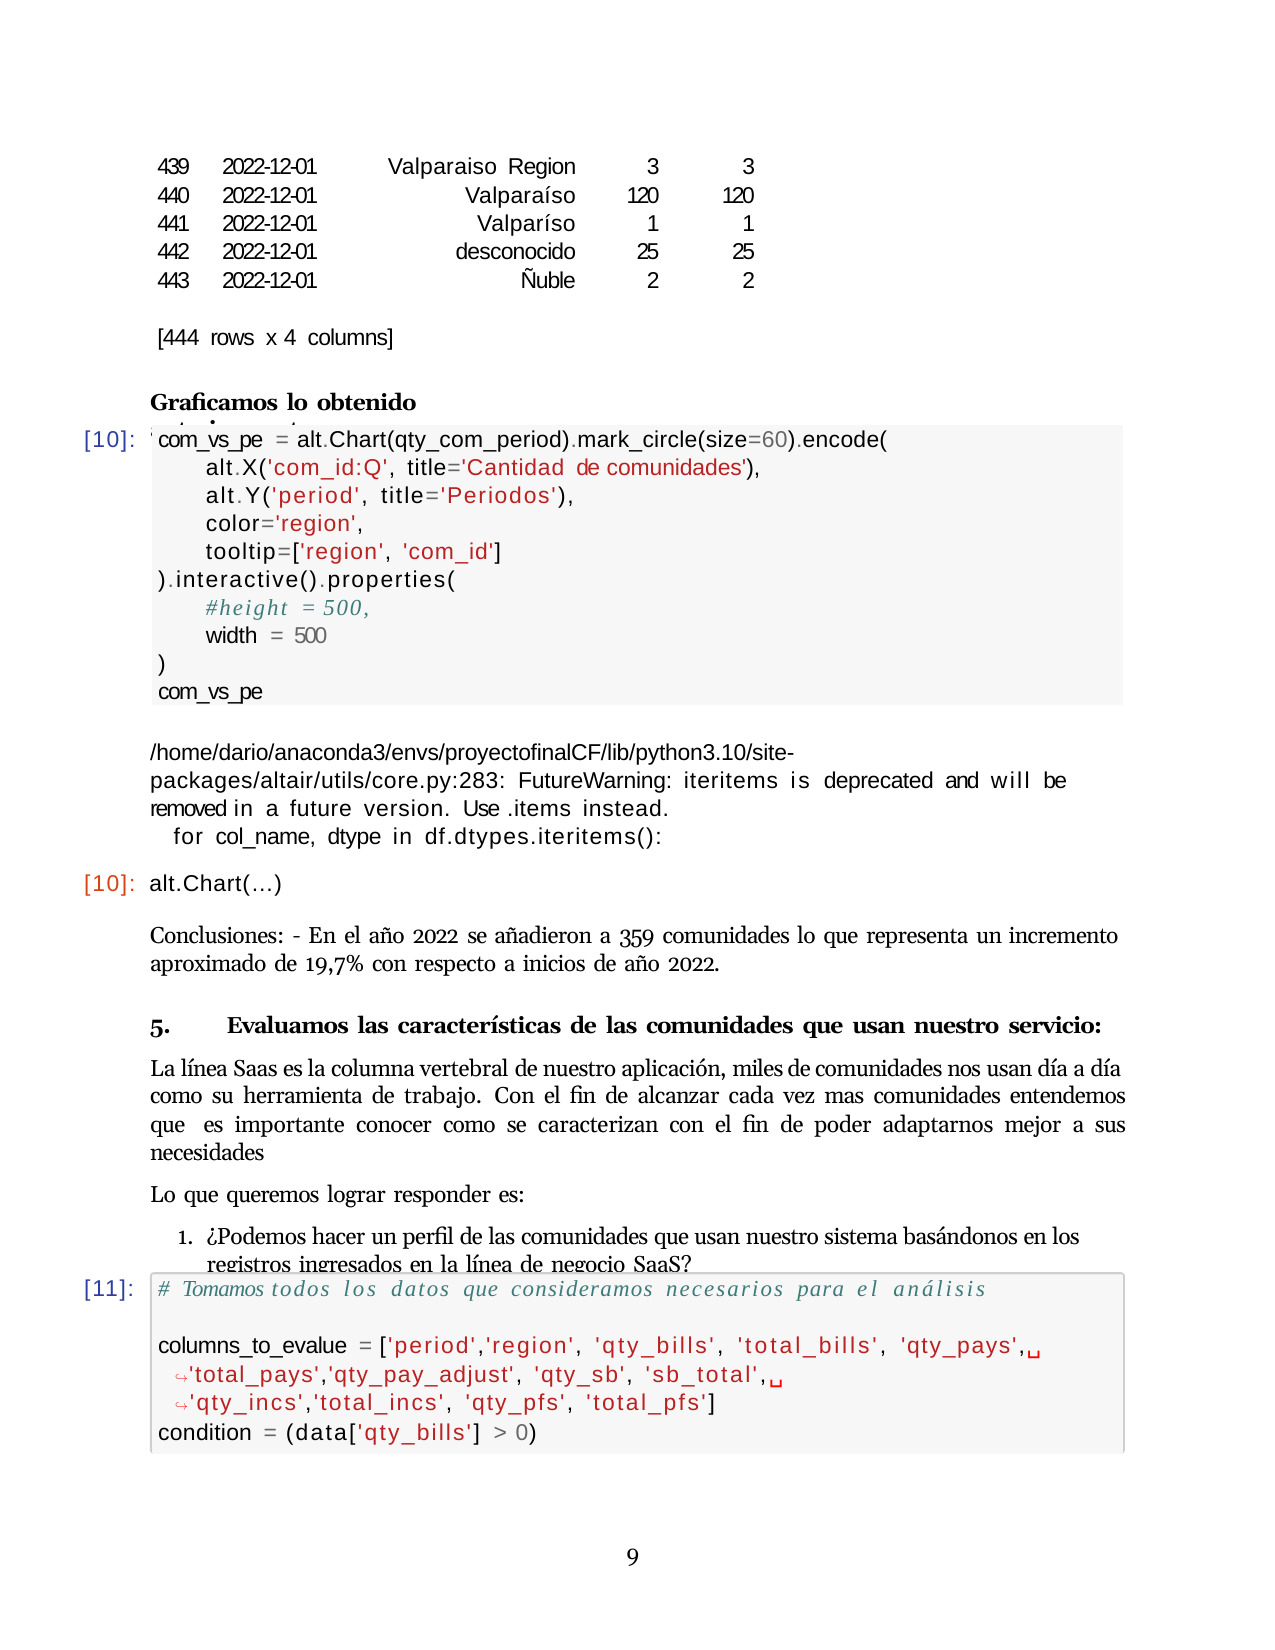

| 439 2022-12-01 | Valparaiso Region | 3 | 3 |
| --- | --- | --- | --- |
| 440 2022-12-01 | Valparaíso | 120 | 120 |
| 441 2022-12-01 | Valparíso | 1 | 1 |
| 442 2022-12-01 | desconocido | 25 | 25 |
| 443 2022-12-01 | Ñuble | 2 | 2 |
[444 rows x 4 columns]

Graficamos lo obtenido anteriormente
[10]:
com_vs_pe = alt.Chart(qty_com_period).mark_circle(size=60).encode(
alt.X('com_id:Q', title='Cantidad de comunidades'),  alt.Y('period', title='Periodos'),
color='region',  tooltip=['region', 'com_id']
).interactive().properties(
#height = 500,
width  =  500
)
com_vs_pe
/home/dario/anaconda3/envs/proyectofinalCF/lib/python3.10/site-  packages/altair/utils/core.py:283: FutureWarning: iteritems is deprecated and  will be removed in a future version. Use .items instead.
for col_name, dtype in df.dtypes.iteritems():
[10]: alt.Chart(…)

Conclusiones: - En el año 2022 se añadieron a 359 comunidades lo que representa un incremento  aproximado de 19,7% con respecto a inicios de año 2022.

Evaluamos las características de las comunidades que usan nuestro servicio:
La línea Saas es la columna vertebral de nuestro aplicación, miles de comunidades nos usan día a día  como su herramienta de trabajo. Con el fin de alcanzar cada vez mas comunidades entendemos que  es importante conocer como se caracterizan con el fin de poder adaptarnos mejor a sus necesidades
Lo que queremos lograr responder es:
¿Podemos hacer un perfil de las comunidades que usan nuestro sistema basándonos en los  registros ingresados en la línea de negocio SaaS?
[11]:

# Tomamos todos los datos que consideramos necesarios para el análisis

columns_to_evalue = ['period','region', 'qty_bills', 'total_bills', 'qty_pays',␣
↪'total_pays','qty_pay_adjust', 'qty_sb', 'sb_total',␣
↪'qty_incs','total_incs', 'qty_pfs', 'total_pfs']
condition = (data['qty_bills'] > 0)
9